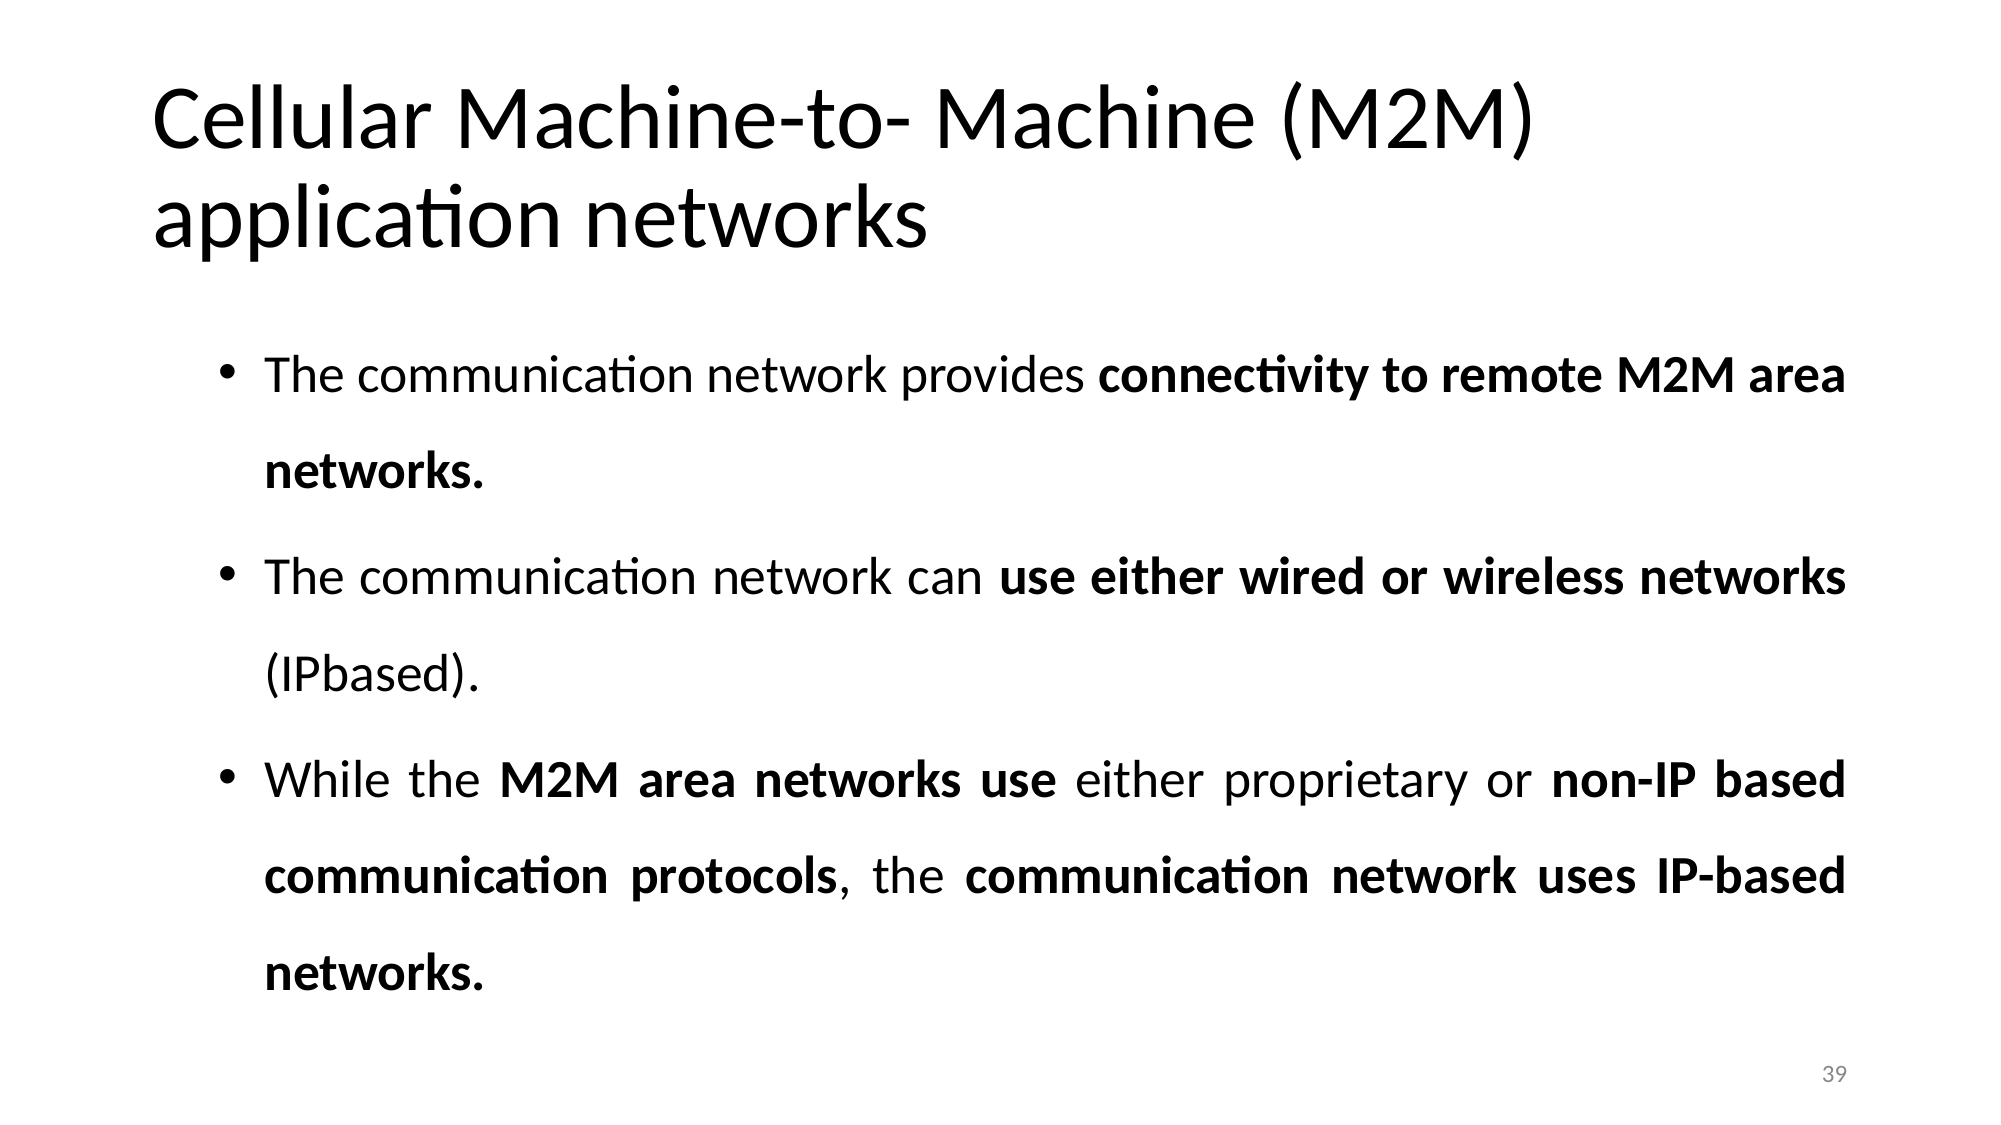

# Cellular Machine-to- Machine (M2M) application networks
The communication network provides connectivity to remote M2M area networks.
The communication network can use either wired or wireless networks (IPbased).
While the M2M area networks use either proprietary or non-IP based communication protocols, the communication network uses IP-based networks.

39